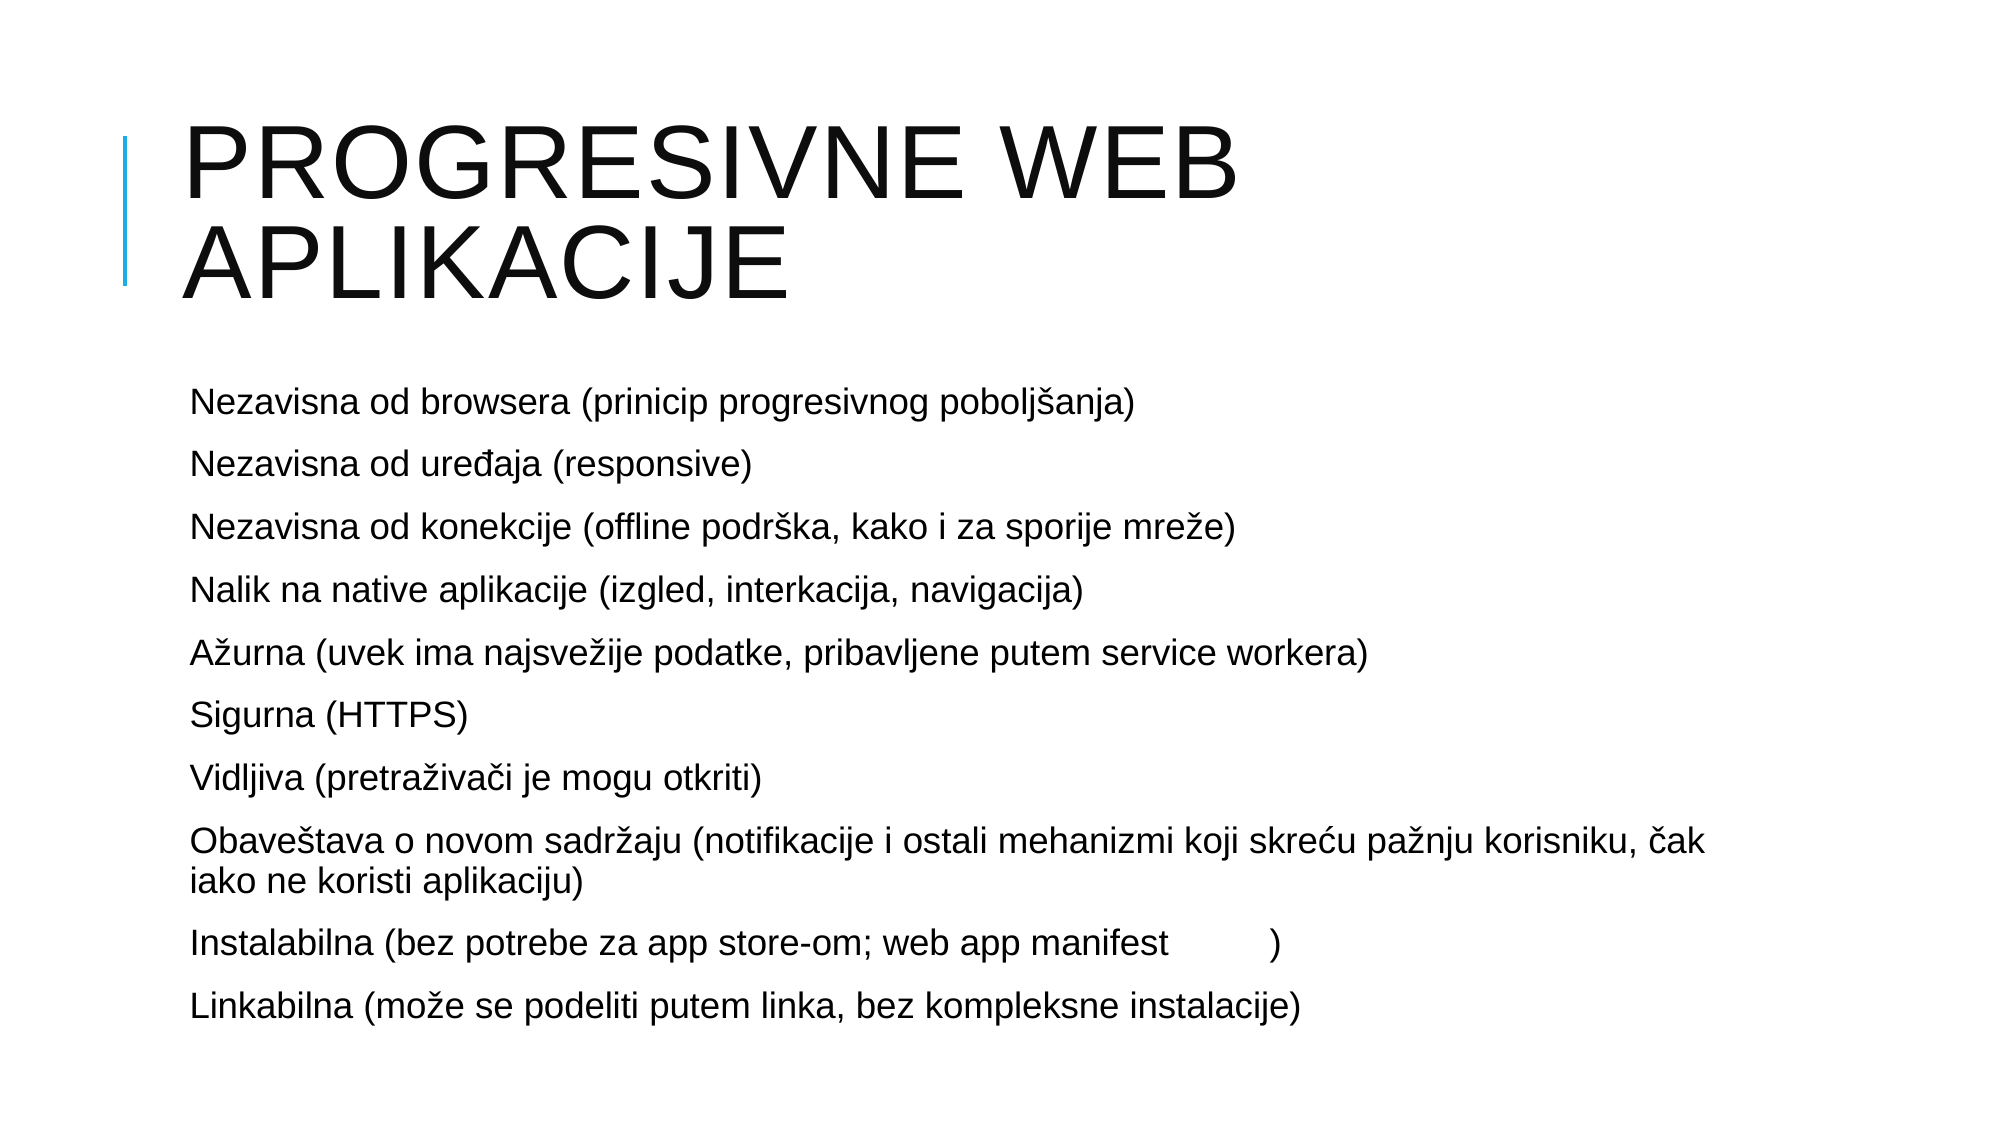

# Progresivne Web Aplikacije
Nezavisna od browsera (prinicip progresivnog poboljšanja)
Nezavisna od uređaja (responsive)
Nezavisna od konekcije (offline podrška, kako i za sporije mreže)
Nalik na native aplikacije (izgled, interkacija, navigacija)
Ažurna (uvek ima najsvežije podatke, pribavljene putem service workera)
Sigurna (HTTPS)
Vidljiva (pretraživači je mogu otkriti)
Obaveštava o novom sadržaju (notifikacije i ostali mehanizmi koji skreću pažnju korisniku, čak iako ne koristi aplikaciju)
Instalabilna (bez potrebe za app store-om; web app manifest	)
Linkabilna (može se podeliti putem linka, bez kompleksne instalacije)